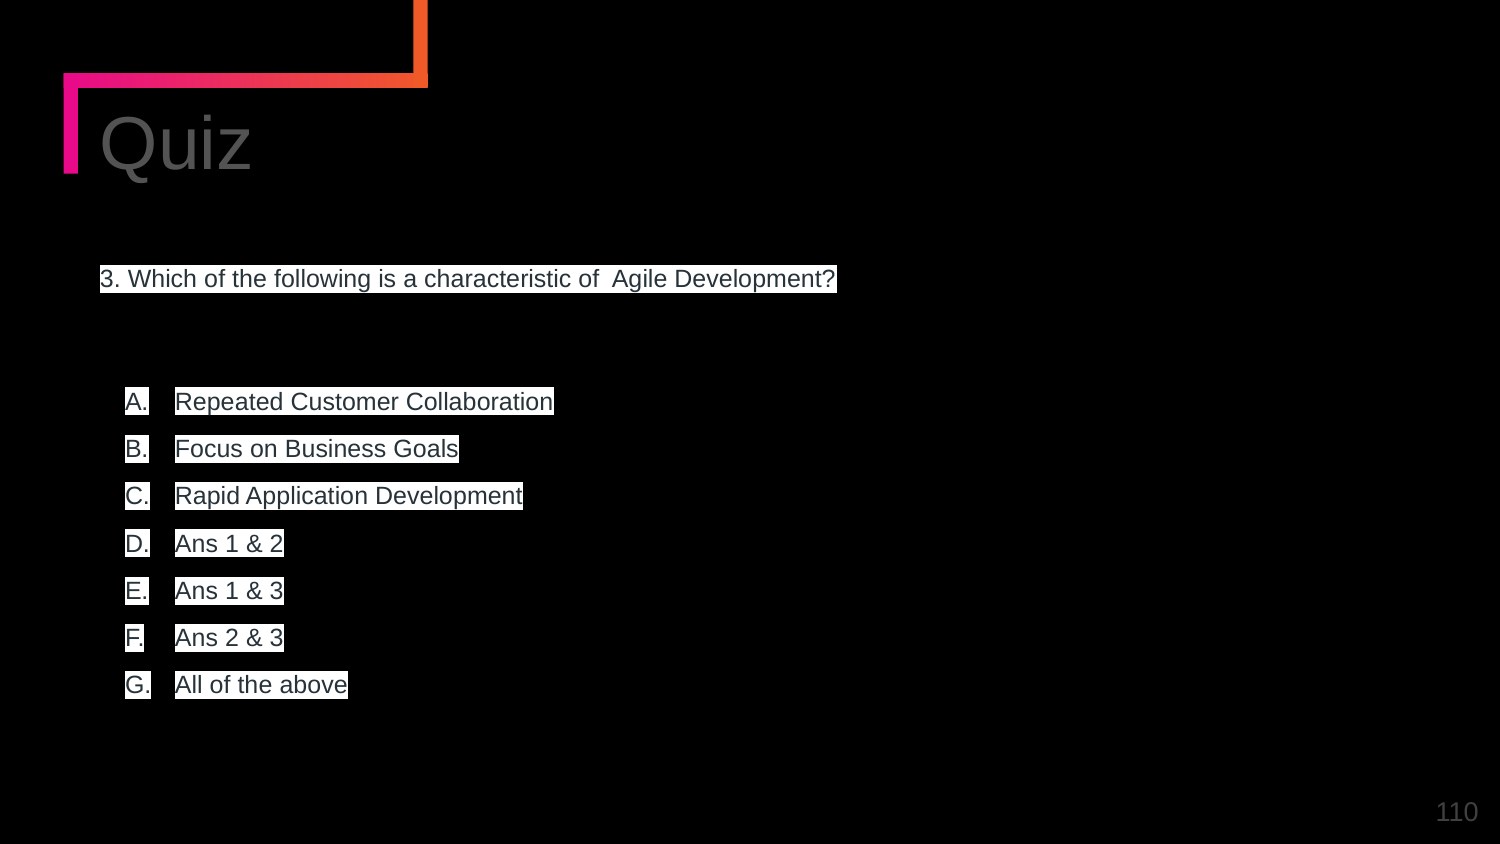

Quiz
3. Which of the following is a characteristic of  Agile Development?
Repeated Customer Collaboration
Focus on Business Goals
Rapid Application Development
Ans 1 & 2
Ans 1 & 3
Ans 2 & 3
All of the above

Answer: D
110